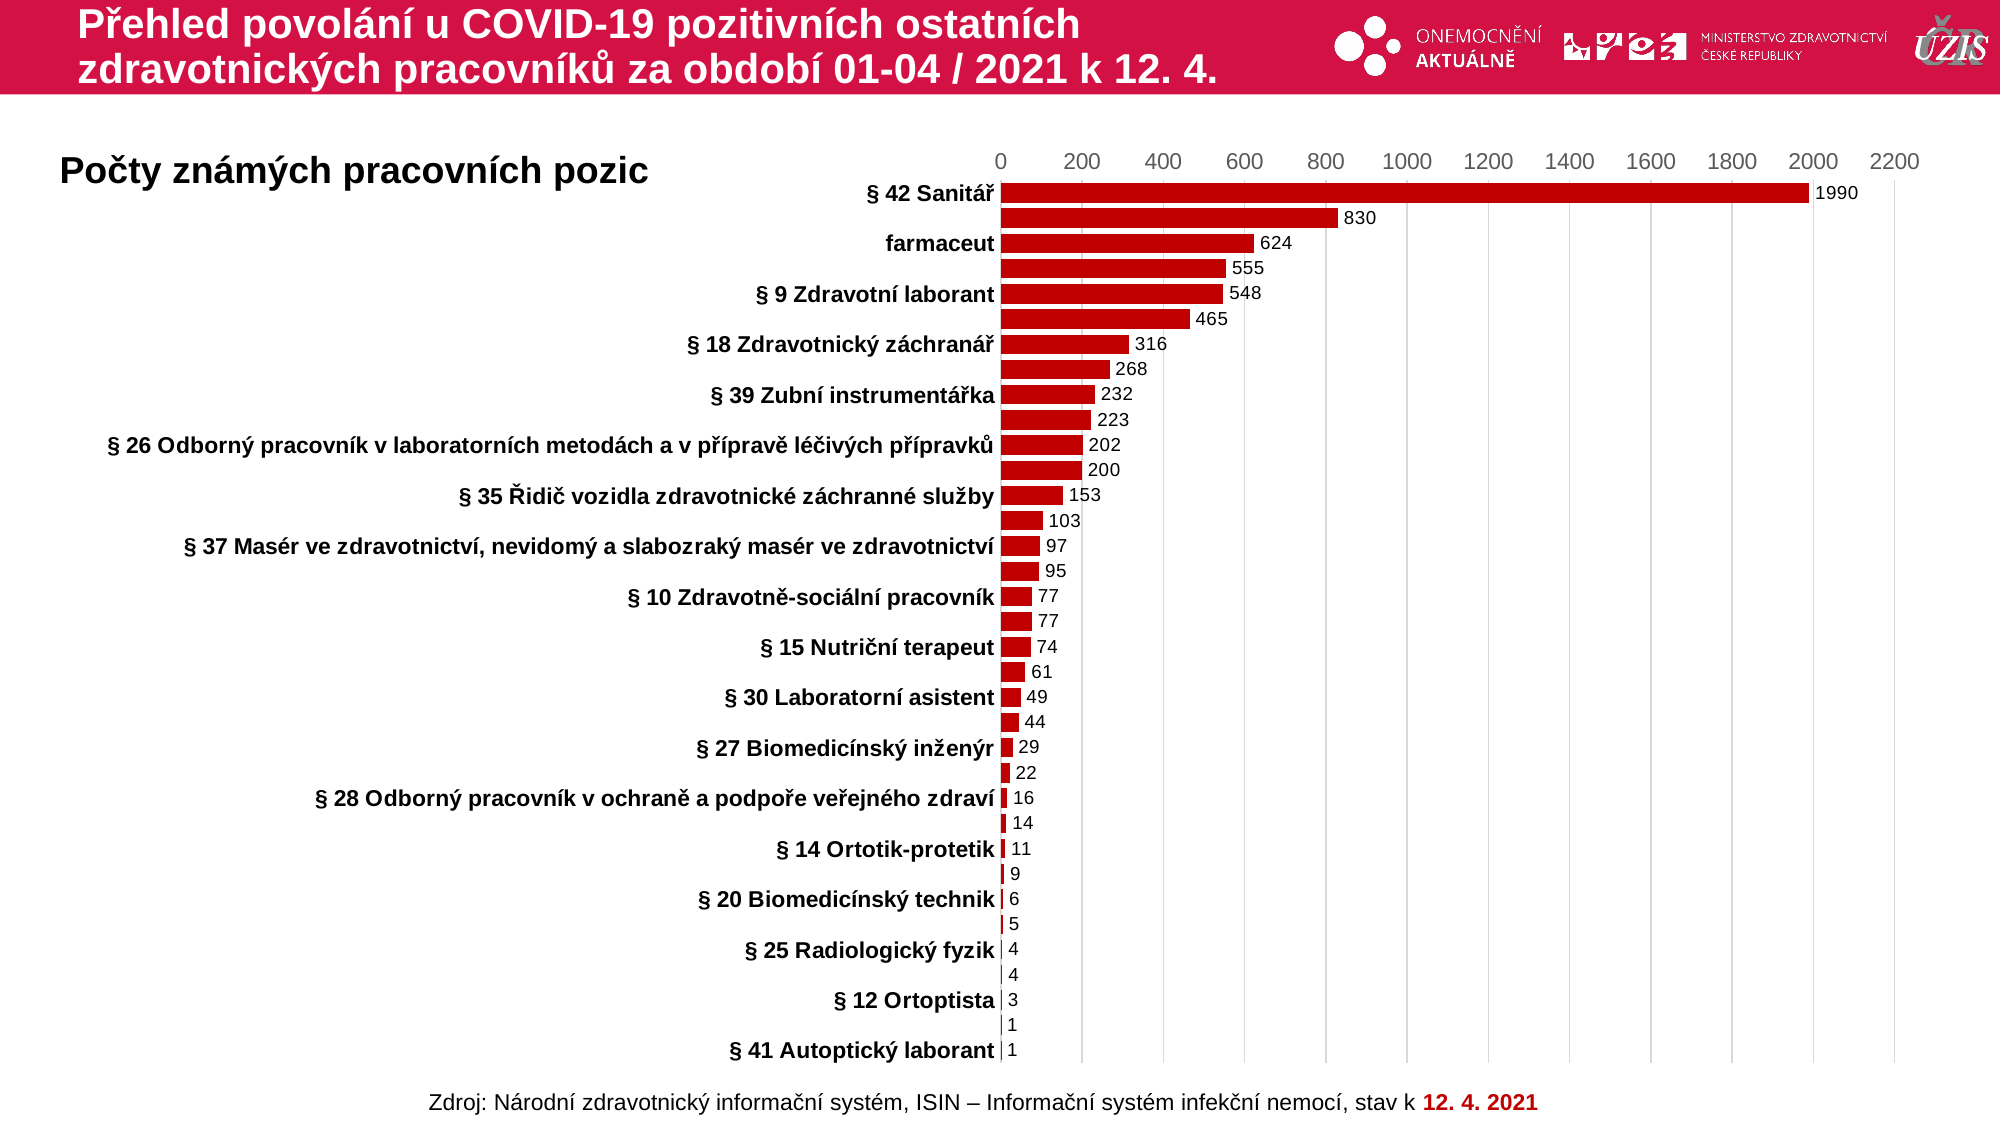

# Přehled povolání u COVID-19 pozitivních ostatních zdravotnických pracovníků za období 01-04 / 2021 k 12. 4.

### Chart

| Category | ostatní ZP |
|---|---|
| § 42 Sanitář | 1990.0 |
| § 24 Fyzioterapeut | 830.0 |
| farmaceut | 624.0 |
| § 19 Farmaceutický asistent | 555.0 |
| § 9 Zdravotní laborant | 548.0 |
| § 36 Ošetřovatel | 465.0 |
| § 18 Zdravotnický záchranář | 316.0 |
| § 8 Radiologický asistent | 268.0 |
| § 39 Zubní instrumentářka | 232.0 |
| § 16 Zubní technik | 223.0 |
| § 26 Odborný pracovník v laboratorních metodách a v přípravě léčivých přípravků | 202.0 |
| § 40 Řidič zdravotnické dopravní služby | 200.0 |
| § 35 Řidič vozidla zdravotnické záchranné služby | 153.0 |
| § 17 Dentální hygienistka | 103.0 |
| § 37 Masér ve zdravotnictví, nevidomý a slabozraký masér ve zdravotnictví | 97.0 |
| § 22 Psycholog ve zdravotnictví | 95.0 |
| § 10 Zdravotně-sociální pracovník | 77.0 |
| § 11 Optometrista | 77.0 |
| § 15 Nutriční terapeut | 74.0 |
| § 7 Ergoterapeut | 61.0 |
| § 30 Laboratorní asistent | 49.0 |
| § 23 Logoped ve zdravotnictví | 44.0 |
| § 27 Biomedicínský inženýr | 29.0 |
| § 33 Asistent zubního technika | 22.0 |
| § 28 Odborný pracovník v ochraně a podpoře veřejného zdraví | 16.0 |
| § 21a Adiktolog | 14.0 |
| § 14 Ortotik-protetik | 11.0 |
| § 13 Asistent ochrany a podpory veřejného zdraví | 9.0 |
| § 20 Biomedicínský technik | 6.0 |
| § 32 Nutriční asistent | 5.0 |
| § 25 Radiologický fyzik | 4.0 |
| § 31 Ortoticko-protetický technik | 4.0 |
| § 12 Ortoptista | 3.0 |
| § 21 Radiologický technik | 1.0 |
| § 41 Autoptický laborant | 1.0 |
Počty známých pracovních pozic
Zdroj: Národní zdravotnický informační systém, ISIN – Informační systém infekční nemocí, stav k 12. 4. 2021